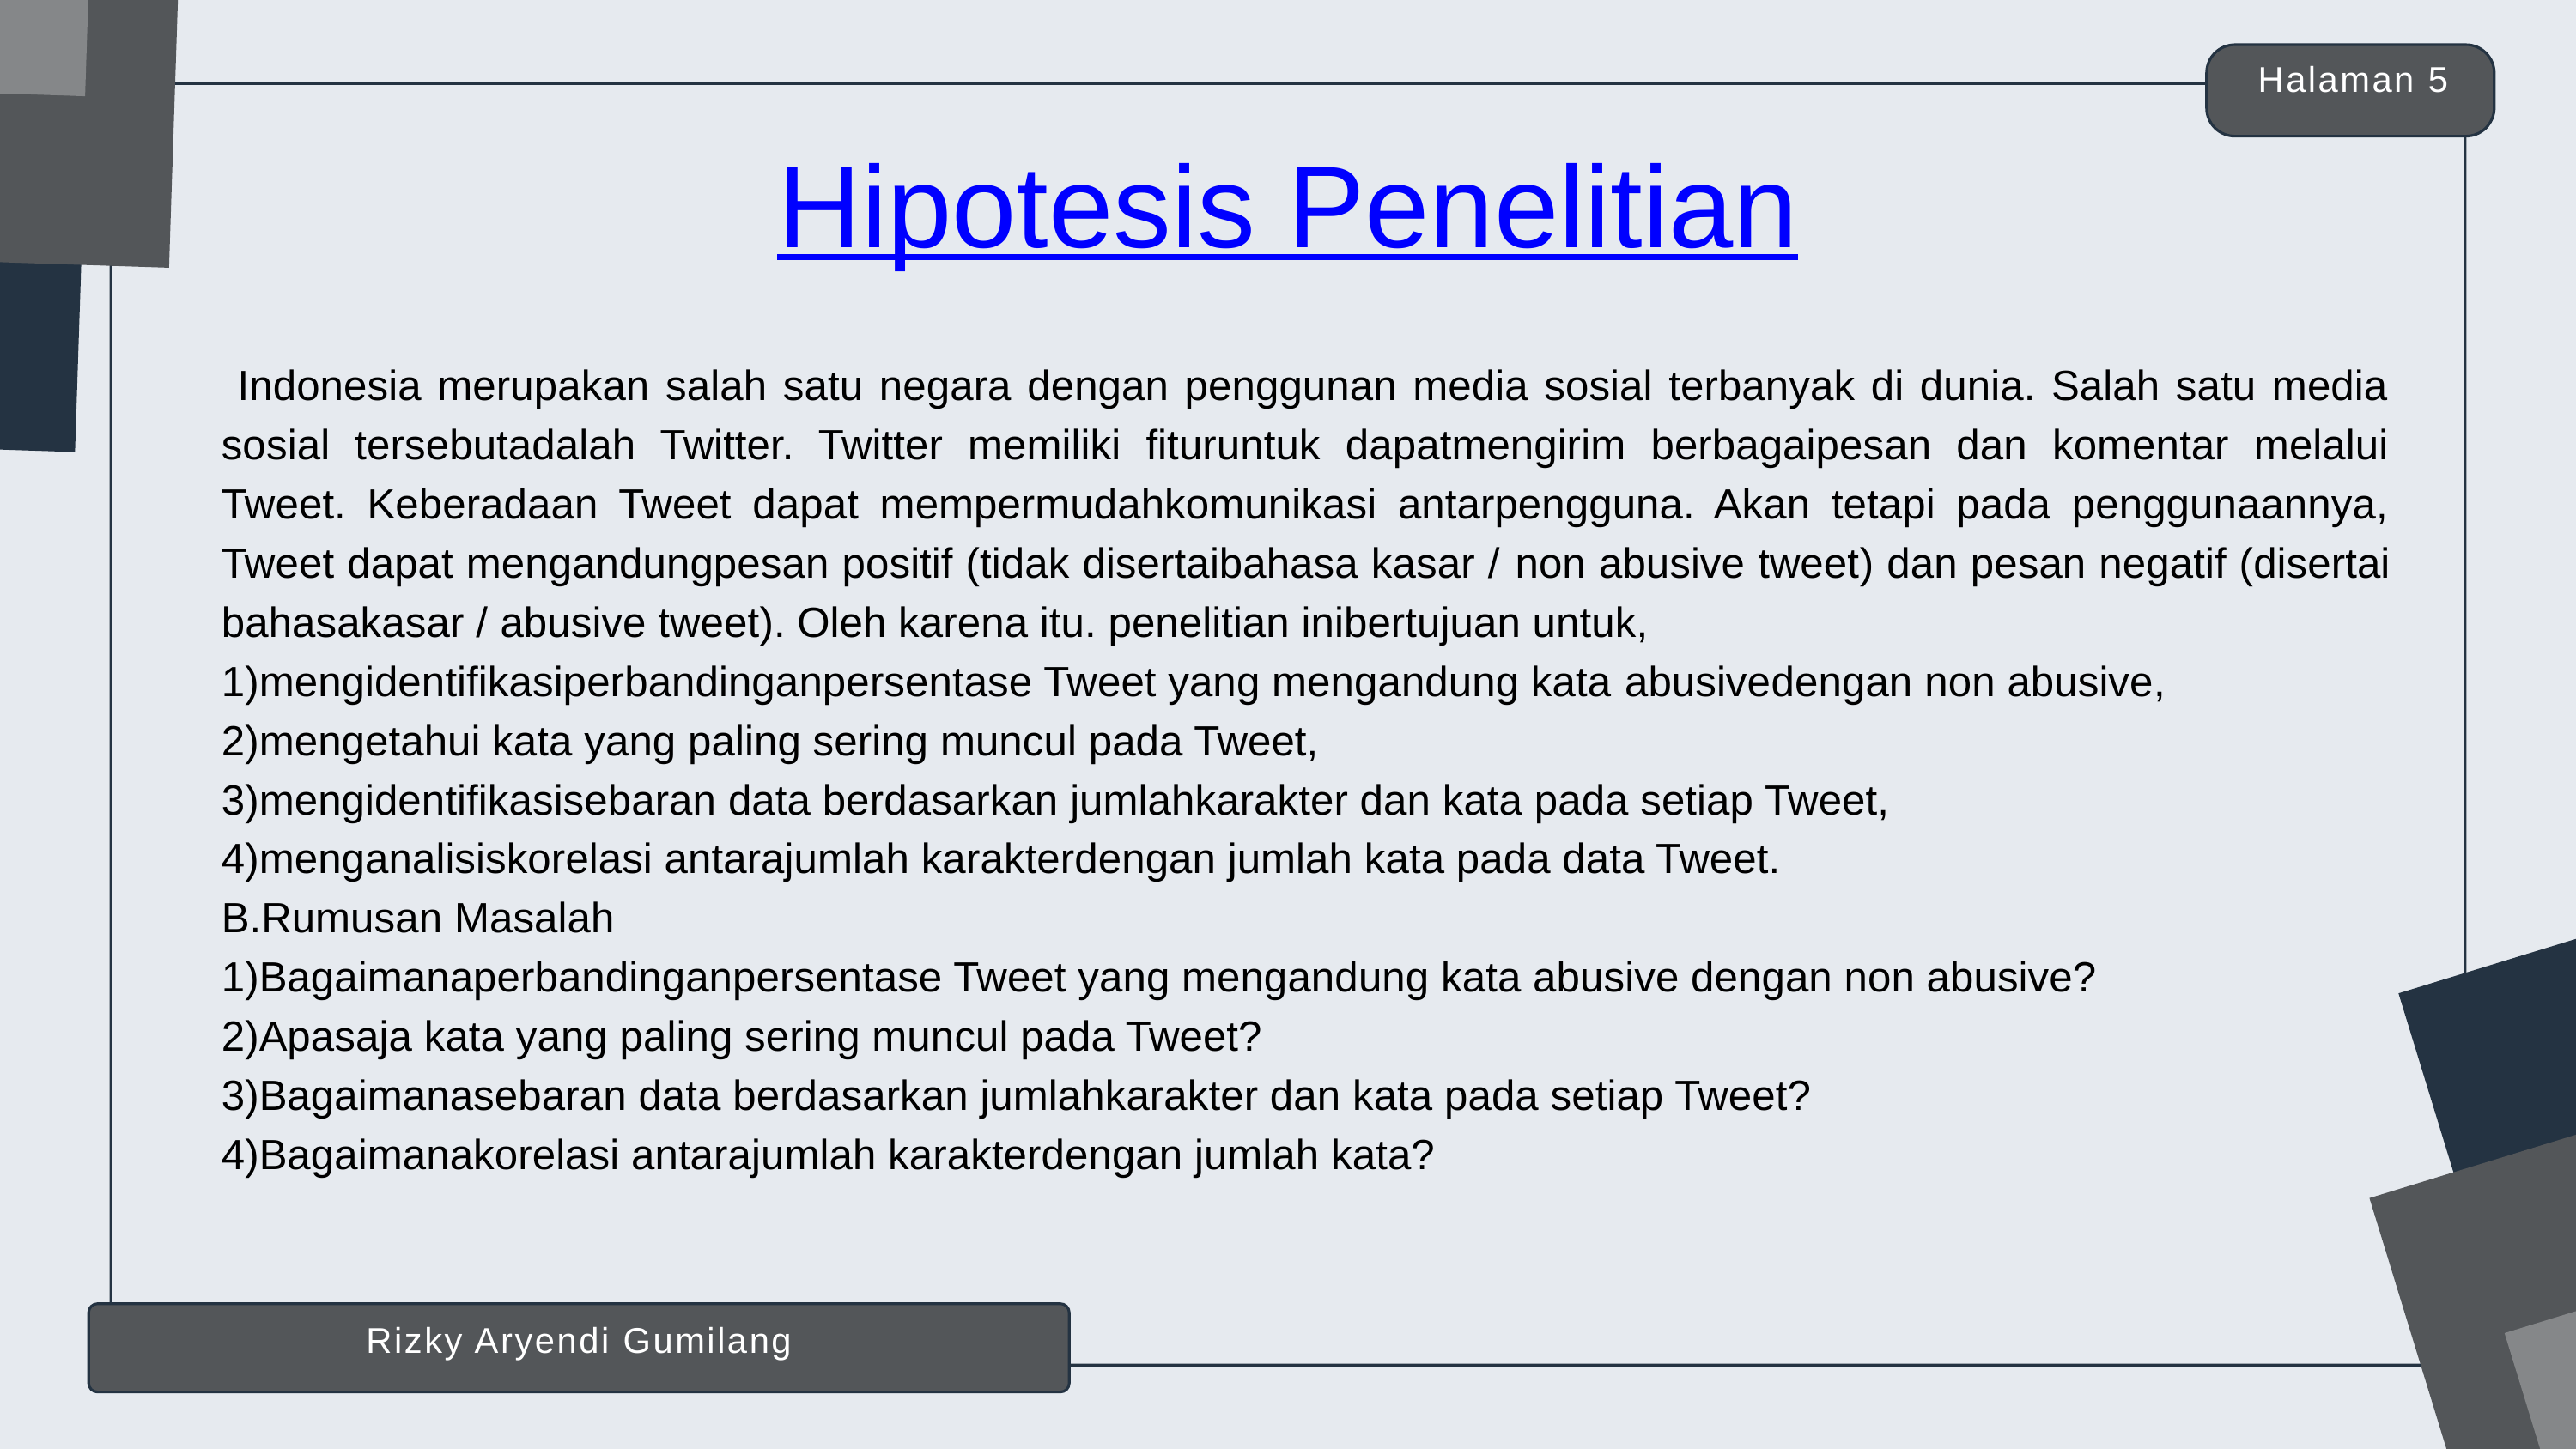

Halaman 5

Hipotesis Penelitian
 Indonesia merupakan salah satu negara dengan penggunan media sosial terbanyak di dunia. Salah satu media sosial tersebutadalah Twitter. Twitter memiliki fituruntuk dapatmengirim berbagaipesan dan komentar melalui Tweet. Keberadaan Tweet dapat mempermudahkomunikasi antarpengguna. Akan tetapi pada penggunaannya, Tweet dapat mengandungpesan positif (tidak disertaibahasa kasar / non abusive tweet) dan pesan negatif (disertai bahasakasar / abusive tweet). Oleh karena itu. penelitian inibertujuan untuk,
1)mengidentifikasiperbandinganpersentase Tweet yang mengandung kata abusivedengan non abusive,
2)mengetahui kata yang paling sering muncul pada Tweet,
3)mengidentifikasisebaran data berdasarkan jumlahkarakter dan kata pada setiap Tweet,
4)menganalisiskorelasi antarajumlah karakterdengan jumlah kata pada data Tweet.
B.Rumusan Masalah
1)Bagaimanaperbandinganpersentase Tweet yang mengandung kata abusive dengan non abusive?
2)Apasaja kata yang paling sering muncul pada Tweet?
3)Bagaimanasebaran data berdasarkan jumlahkarakter dan kata pada setiap Tweet?
4)Bagaimanakorelasi antarajumlah karakterdengan jumlah kata?

Rizky Aryendi Gumilang